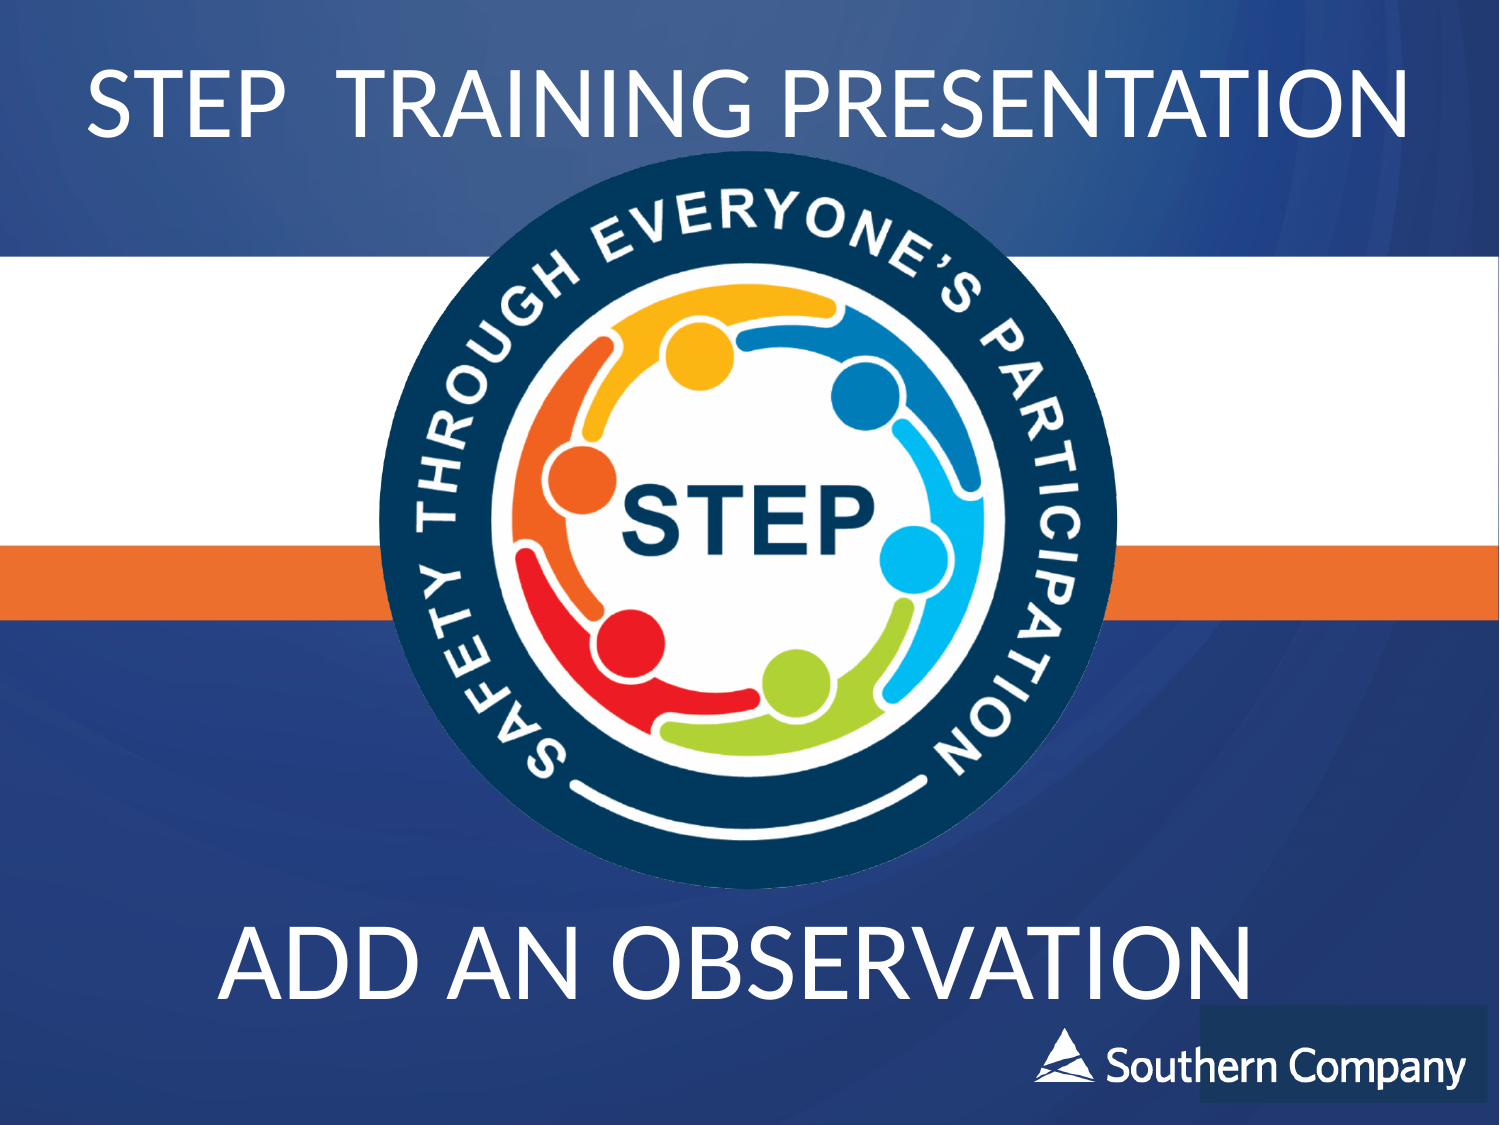

# STEP  TRAINING PRESENTATION
ADD AN OBSERVATION